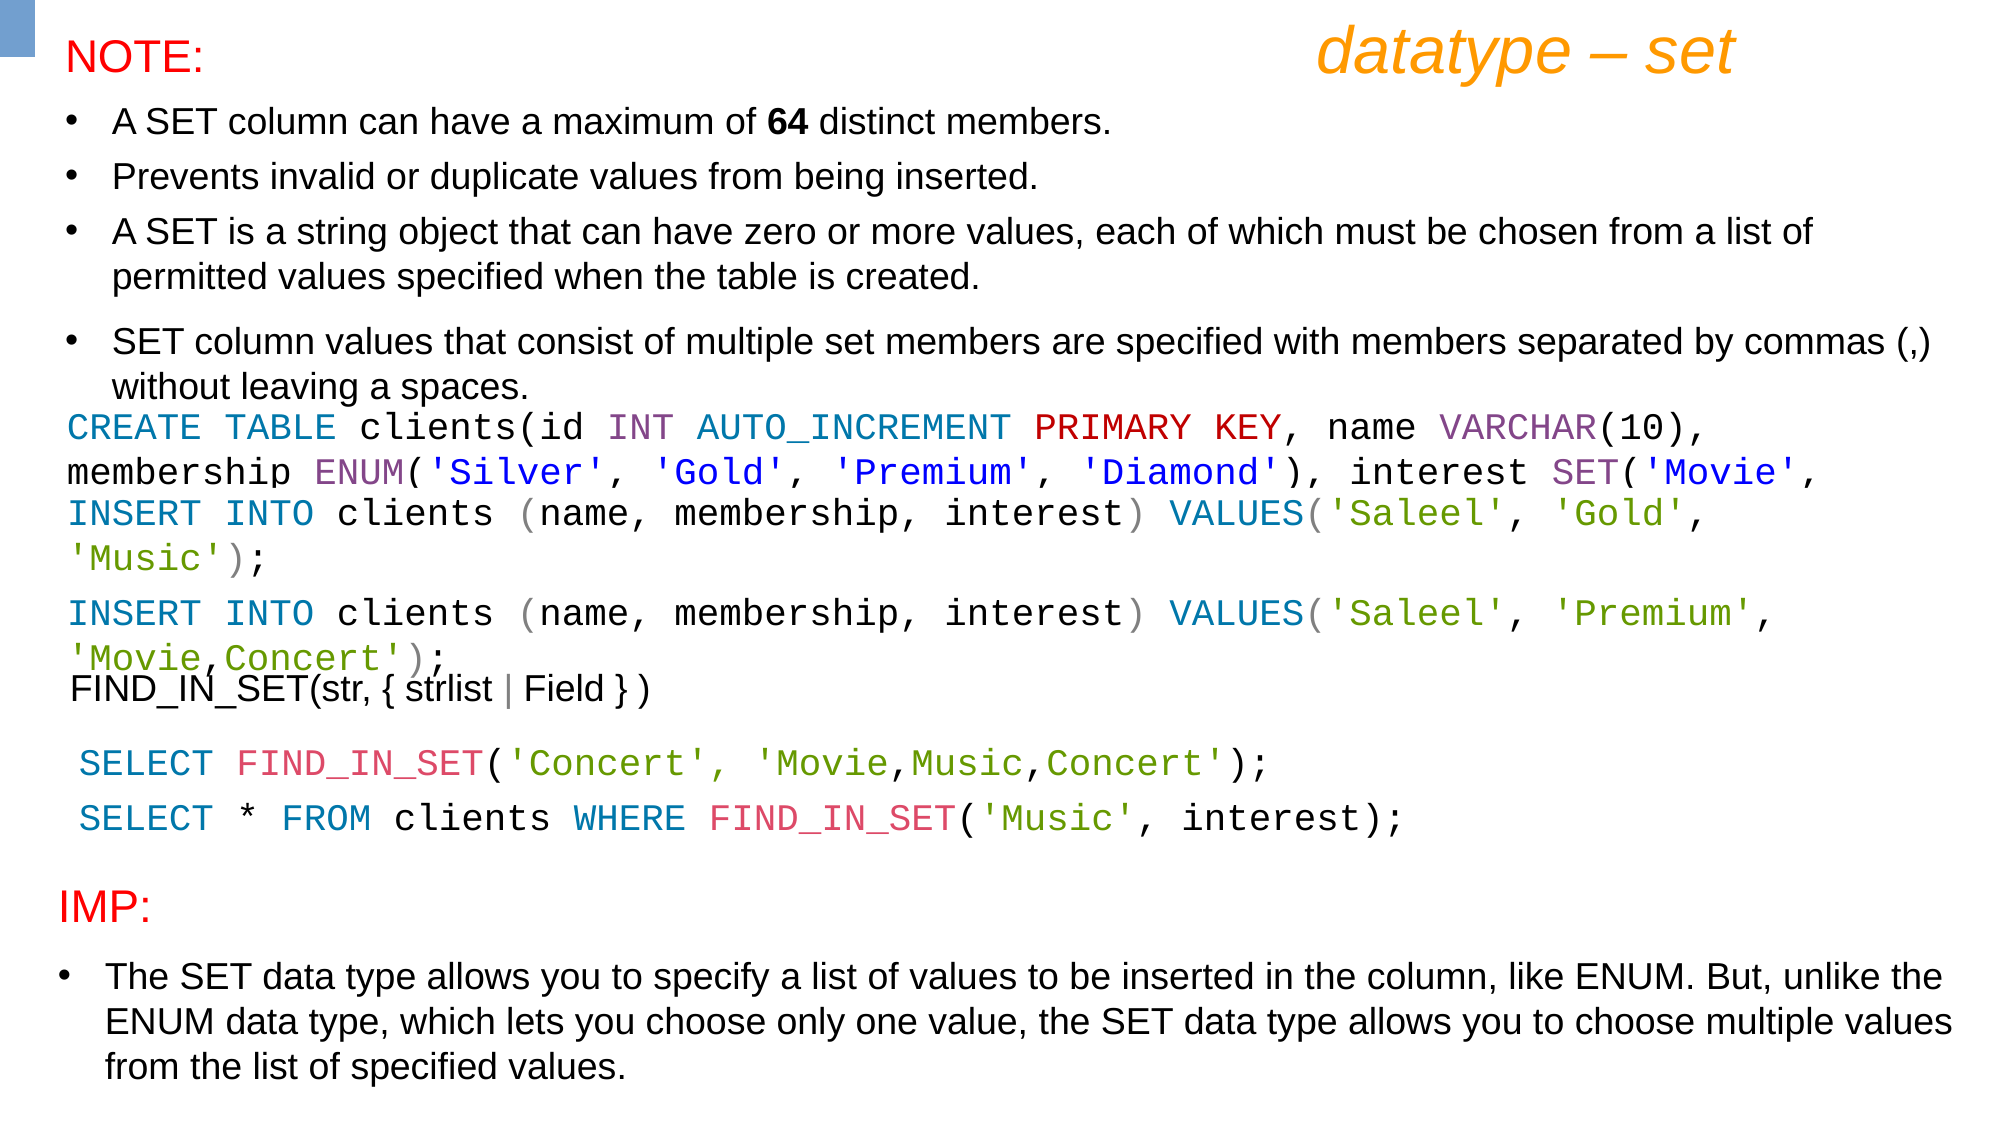

datatype – set
NOTE:

A SET column can have a maximum of 64 distinct members.

Prevents invalid or duplicate values from being inserted.

A SET is a string object that can have zero or more values, each of which must be chosen from a list of permitted values specified when the table is created.

SET column values that consist of multiple set members are specified with members separated by commas (,) without leaving a spaces.
CREATE TABLE clients(id INT AUTO_INCREMENT PRIMARY KEY, name VARCHAR(10), membership ENUM('Silver', 'Gold', 'Premium', 'Diamond'), interest SET('Movie', 'Music', 'Concert'));
INSERT INTO clients (name, membership, interest) VALUES('Saleel', 'Gold', 'Music');

INSERT INTO clients (name, membership, interest) VALUES('Saleel', 'Premium', 'Movie,Concert');
FIND_IN_SET(str, { strlist | Field } )

SELECT FIND_IN_SET('Concert', 'Movie,Music,Concert');

SELECT * FROM clients WHERE FIND_IN_SET('Music', interest);
IMP:

The SET data type allows you to specify a list of values to be inserted in the column, like ENUM. But, unlike the ENUM data type, which lets you choose only one value, the SET data type allows you to choose multiple values from the list of specified values.